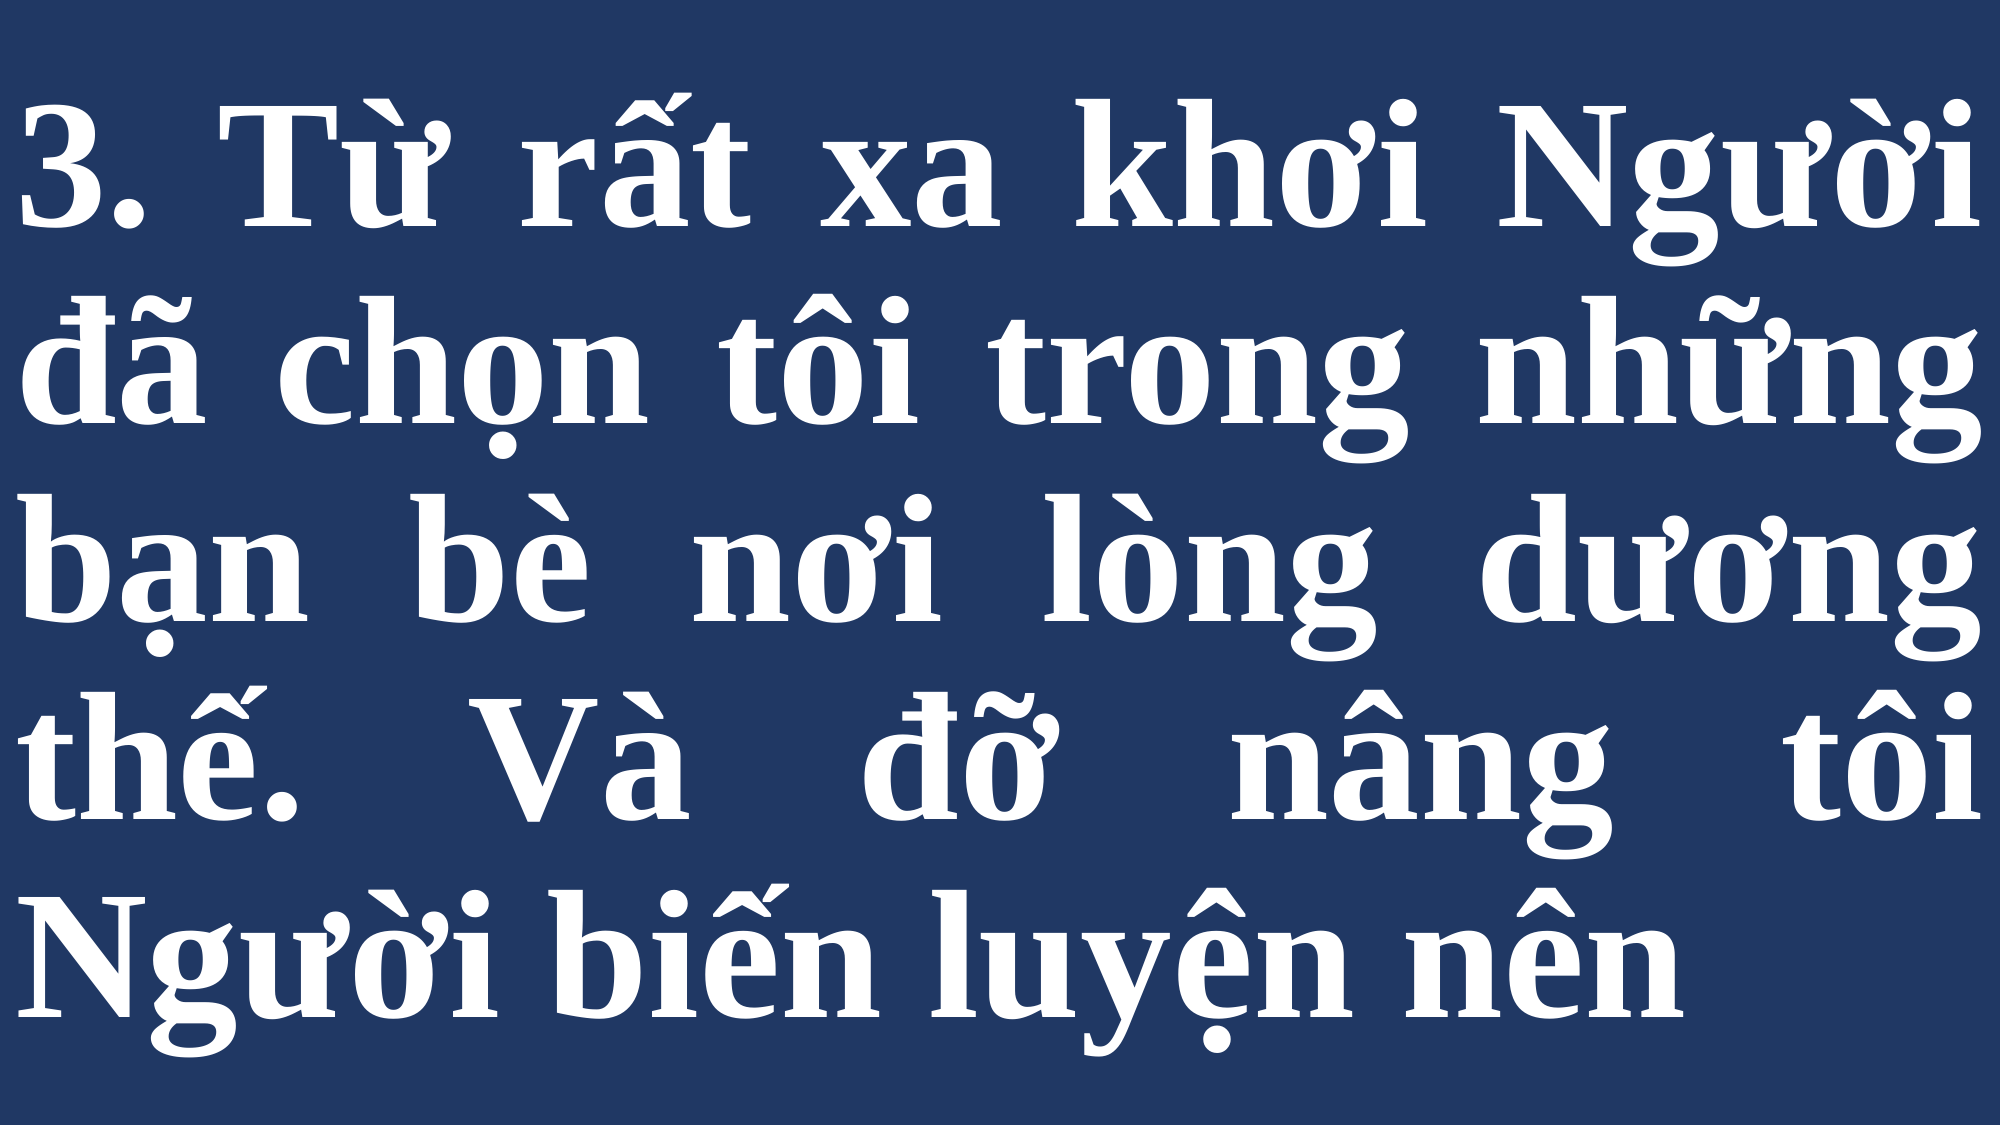

# 3. Từ rất xa khơi Người đã chọn tôi trong những bạn bè nơi lòng dương thế. Và đỡ nâng tôi Người biến luyện nên